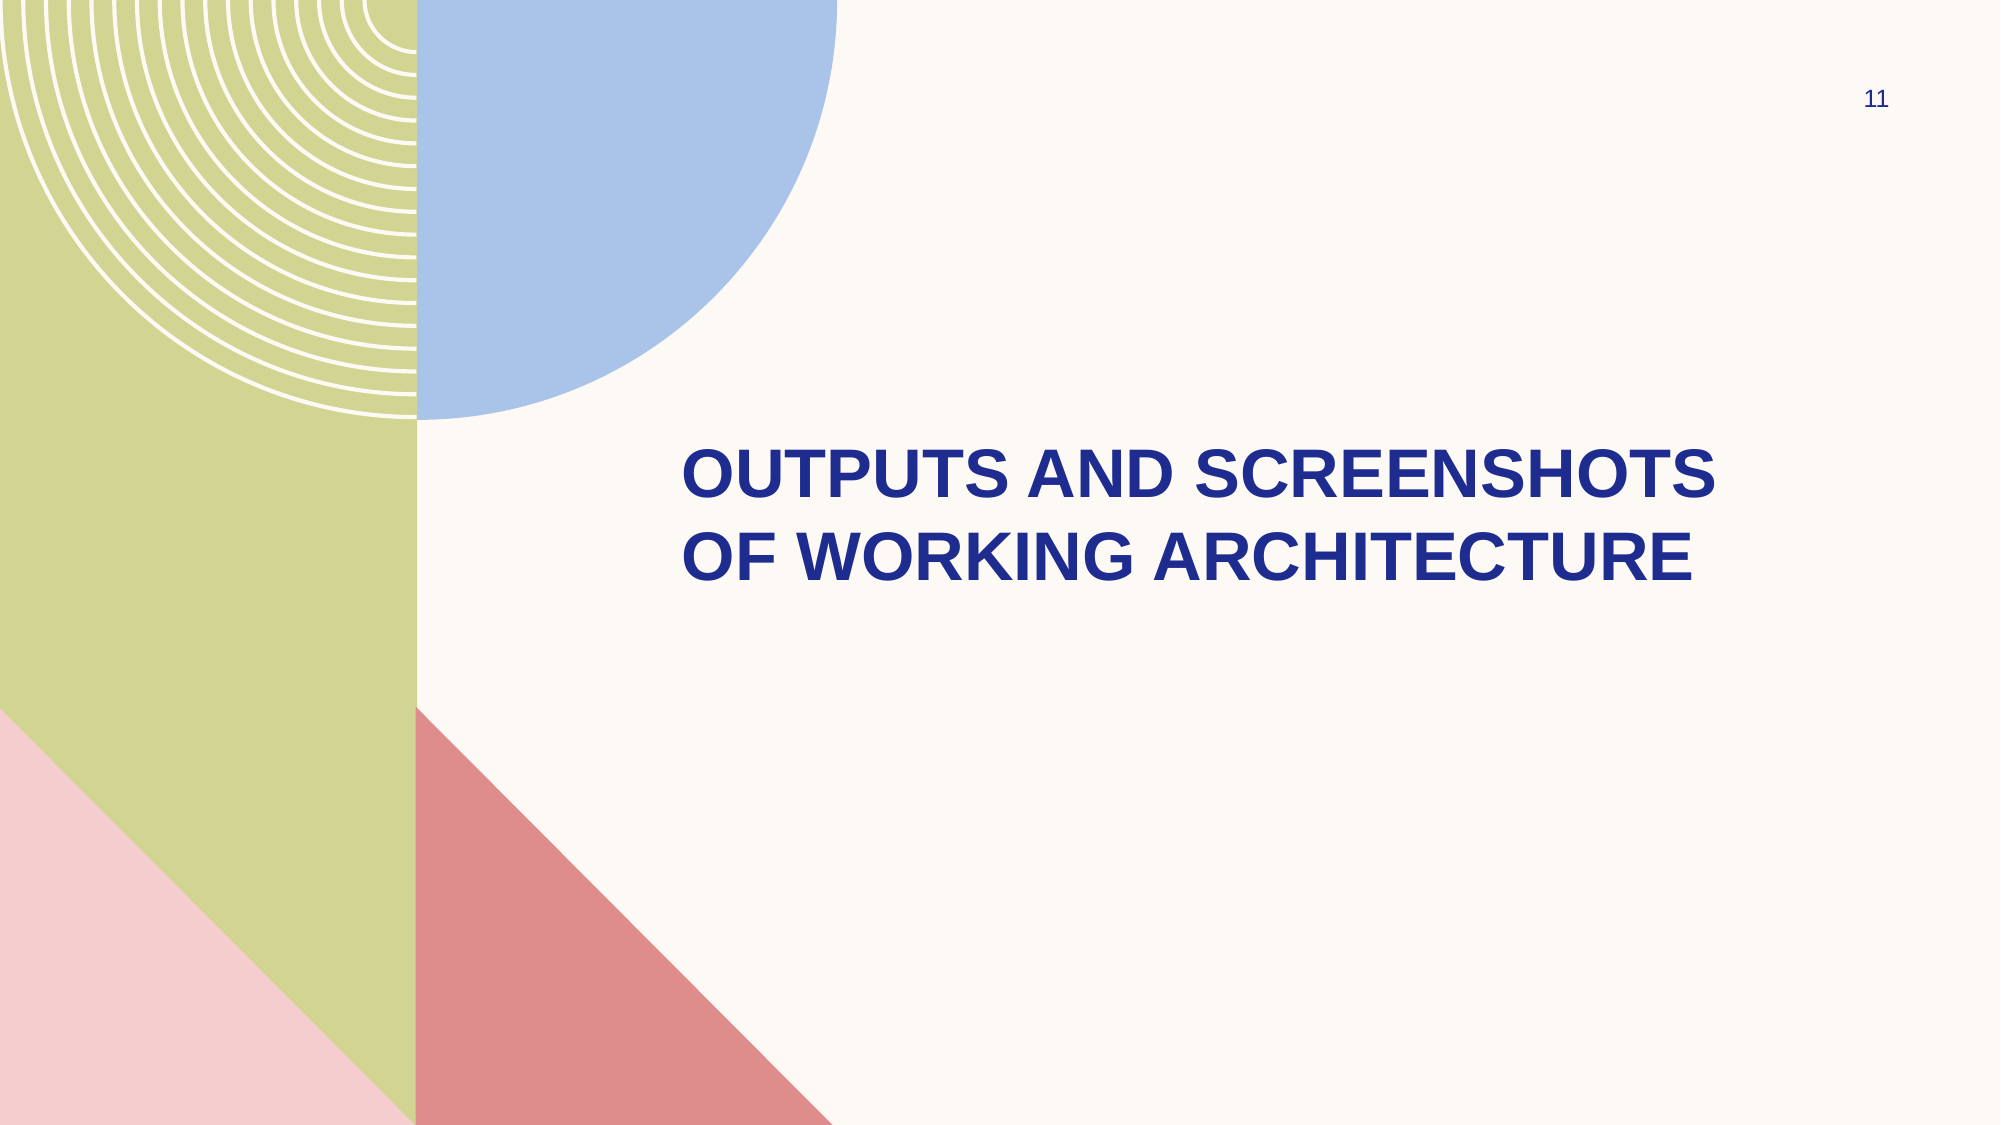

11
# Outputs AND Screenshots of working Architecture